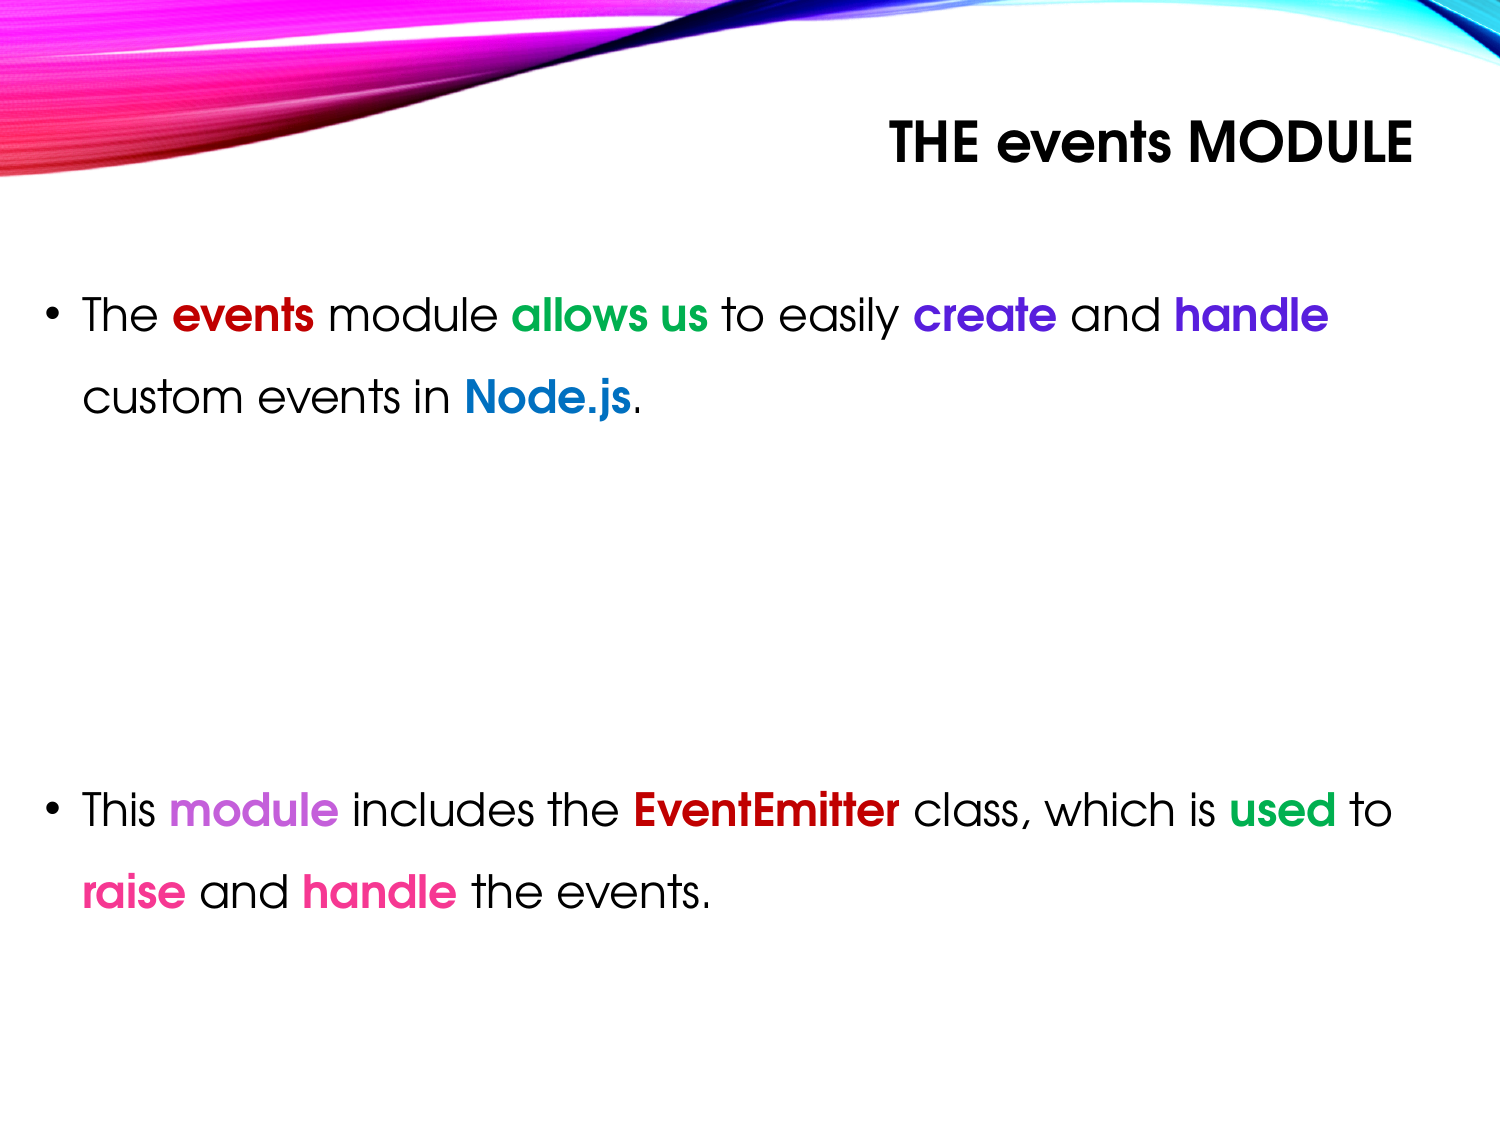

# The events module
The events module allows us to easily create and handle custom events in Node.js.

This module includes the EventEmitter class, which is used to raise and handle the events.